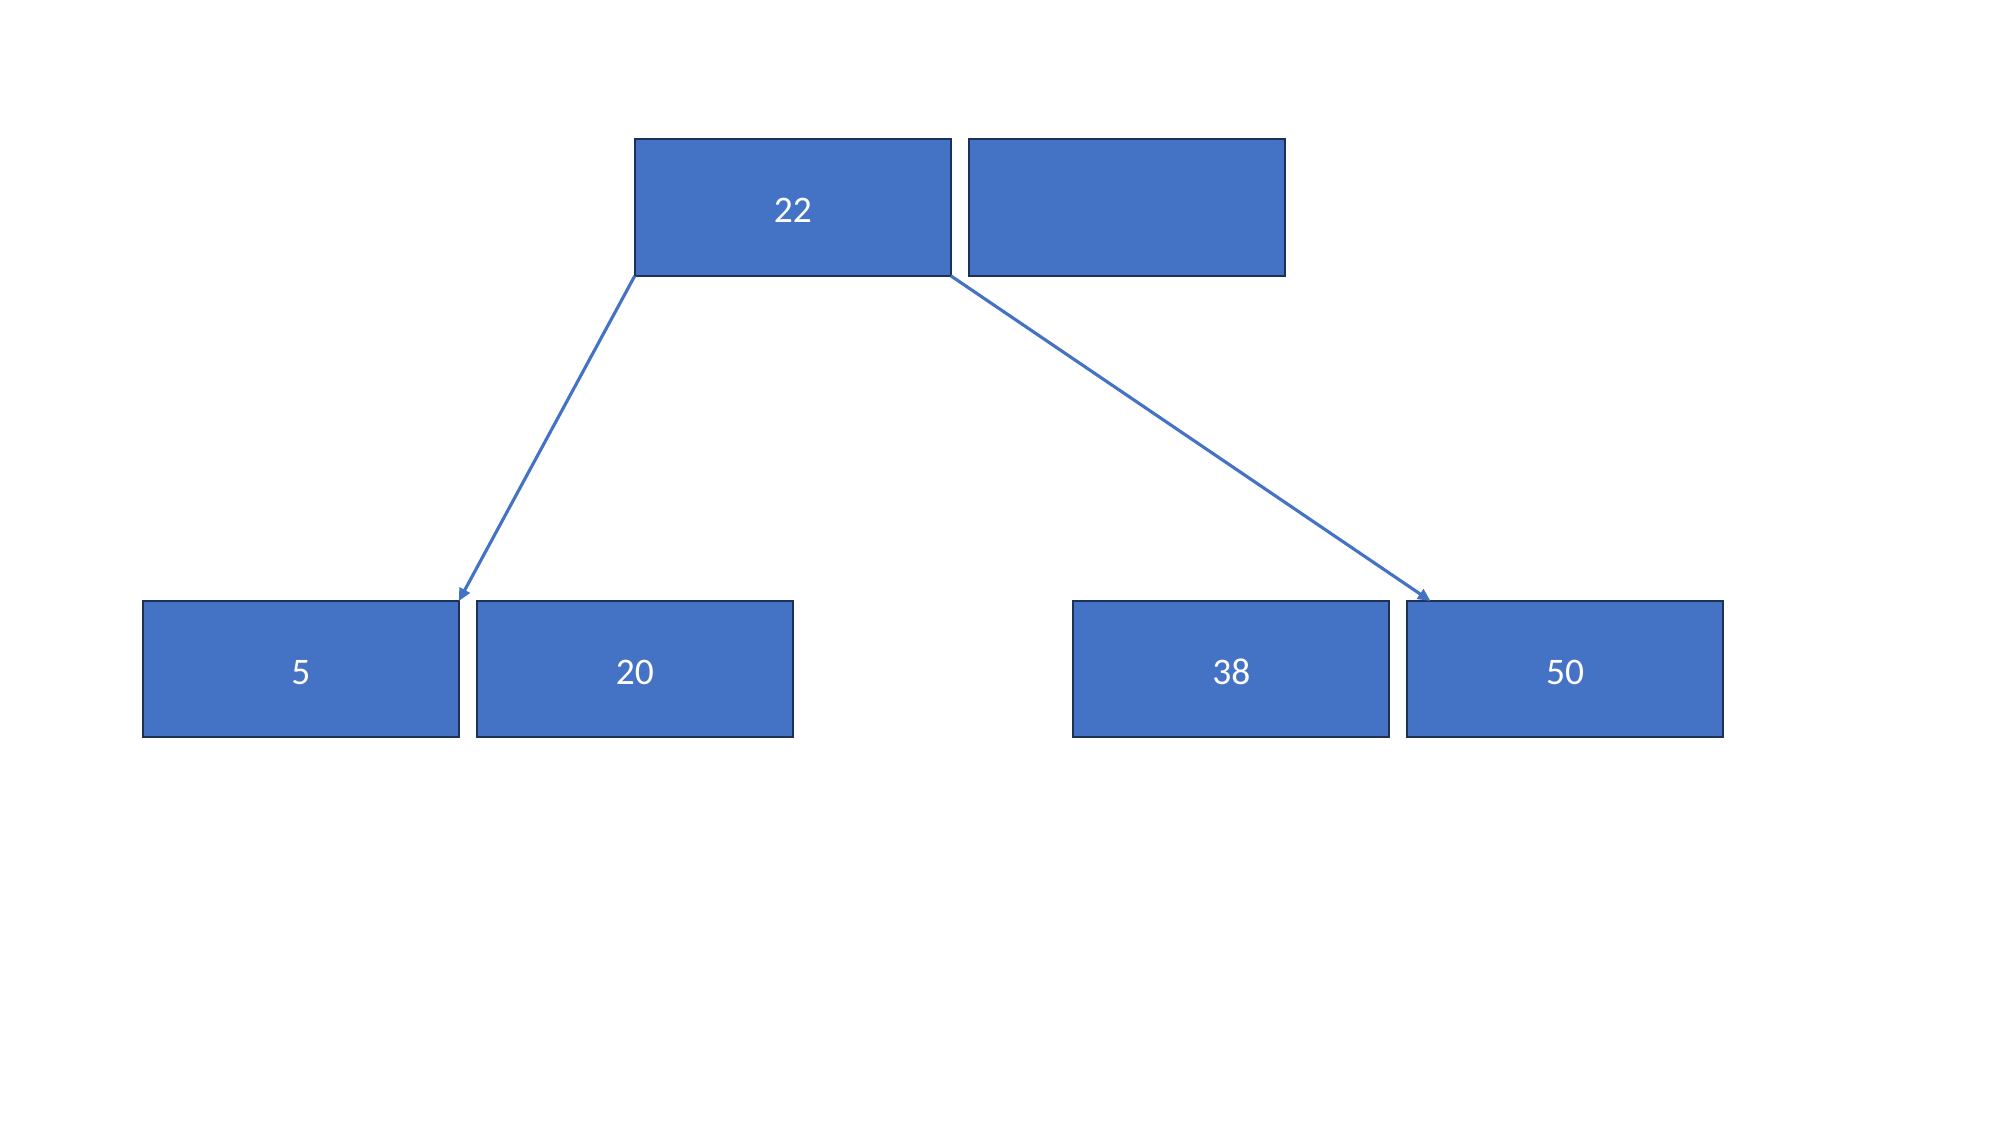

Search key =60

22
20
50
38
5